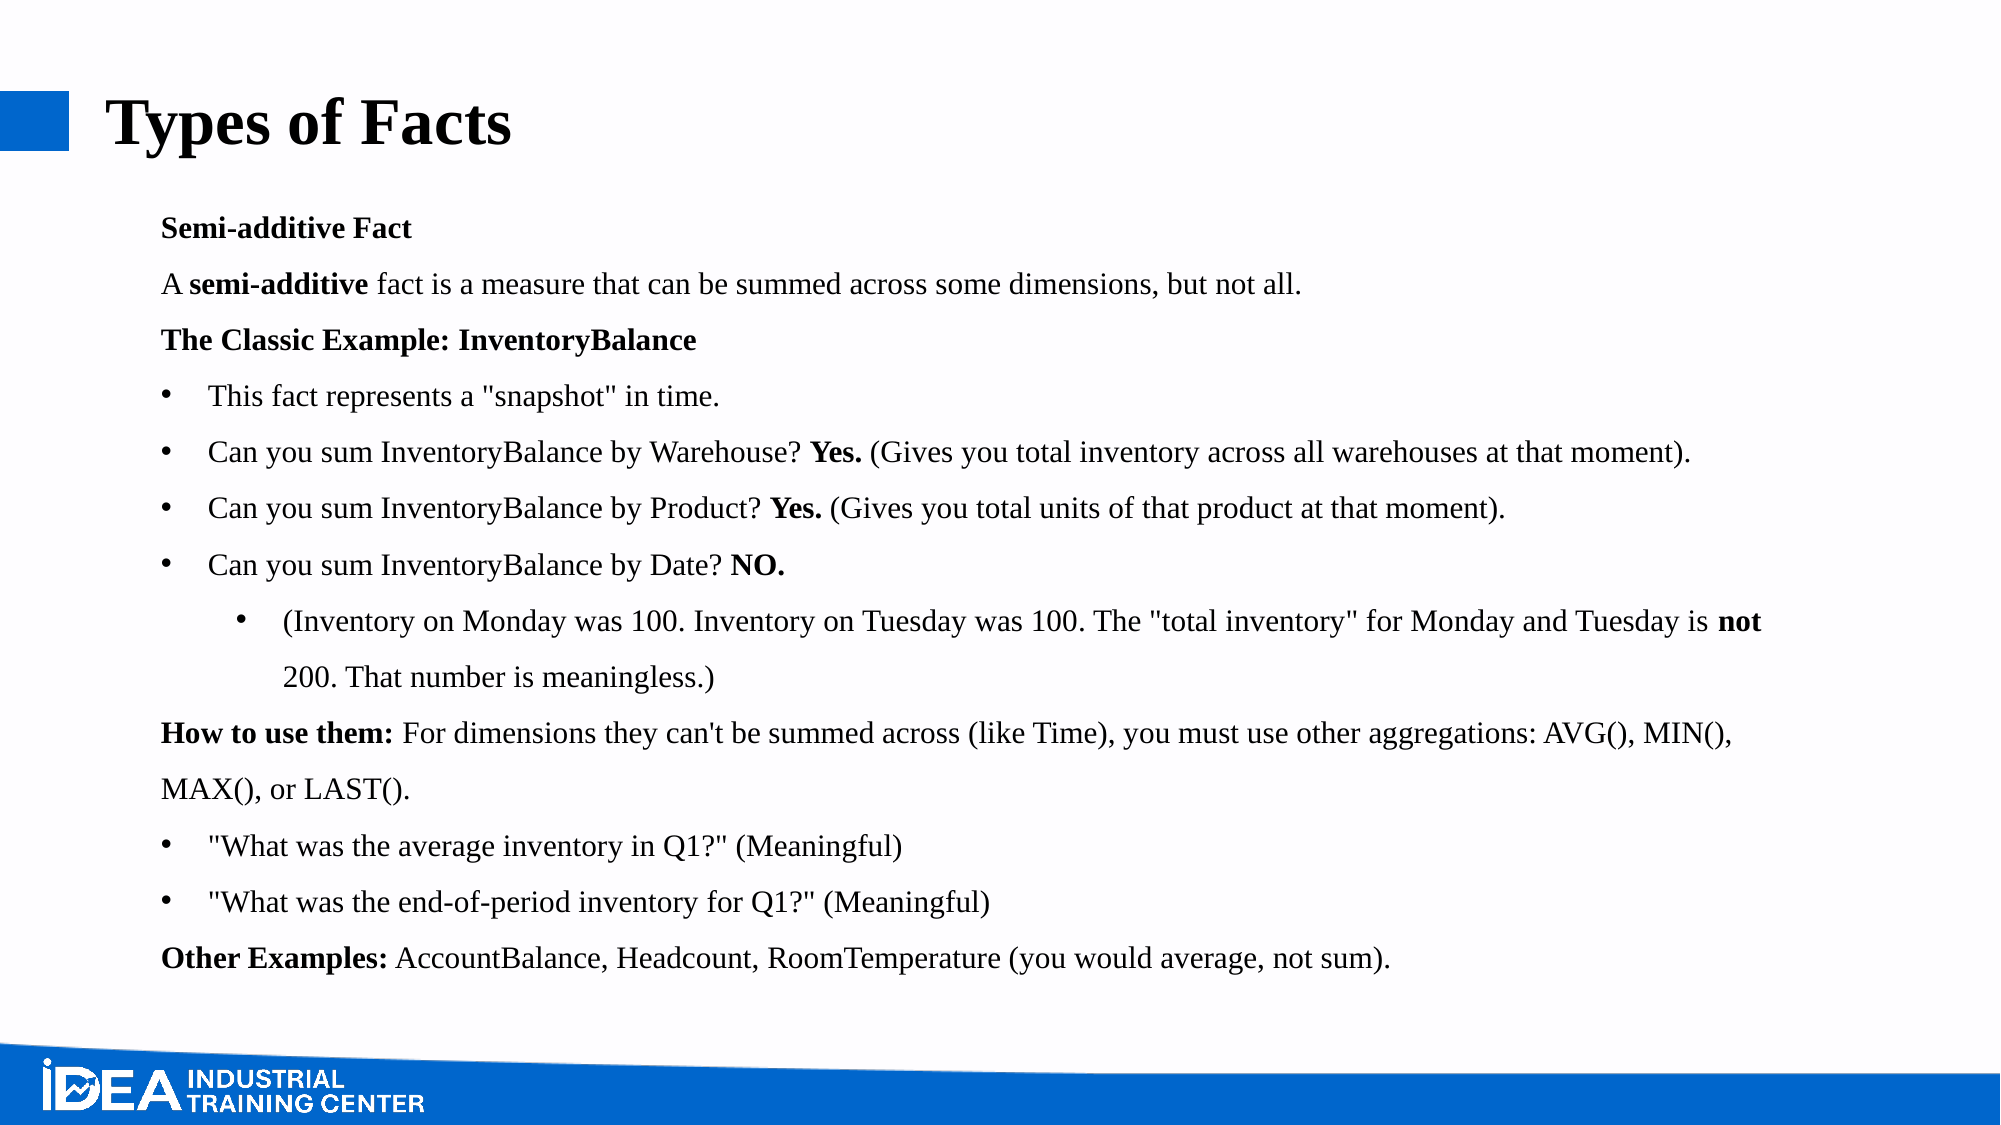

# Types of Facts
Semi-additive Fact
A semi-additive fact is a measure that can be summed across some dimensions, but not all.
The Classic Example: InventoryBalance
This fact represents a "snapshot" in time.
Can you sum InventoryBalance by Warehouse? Yes. (Gives you total inventory across all warehouses at that moment).
Can you sum InventoryBalance by Product? Yes. (Gives you total units of that product at that moment).
Can you sum InventoryBalance by Date? NO.
(Inventory on Monday was 100. Inventory on Tuesday was 100. The "total inventory" for Monday and Tuesday is not 200. That number is meaningless.)
How to use them: For dimensions they can't be summed across (like Time), you must use other aggregations: AVG(), MIN(), MAX(), or LAST().
"What was the average inventory in Q1?" (Meaningful)
"What was the end-of-period inventory for Q1?" (Meaningful)
Other Examples: AccountBalance, Headcount, RoomTemperature (you would average, not sum).